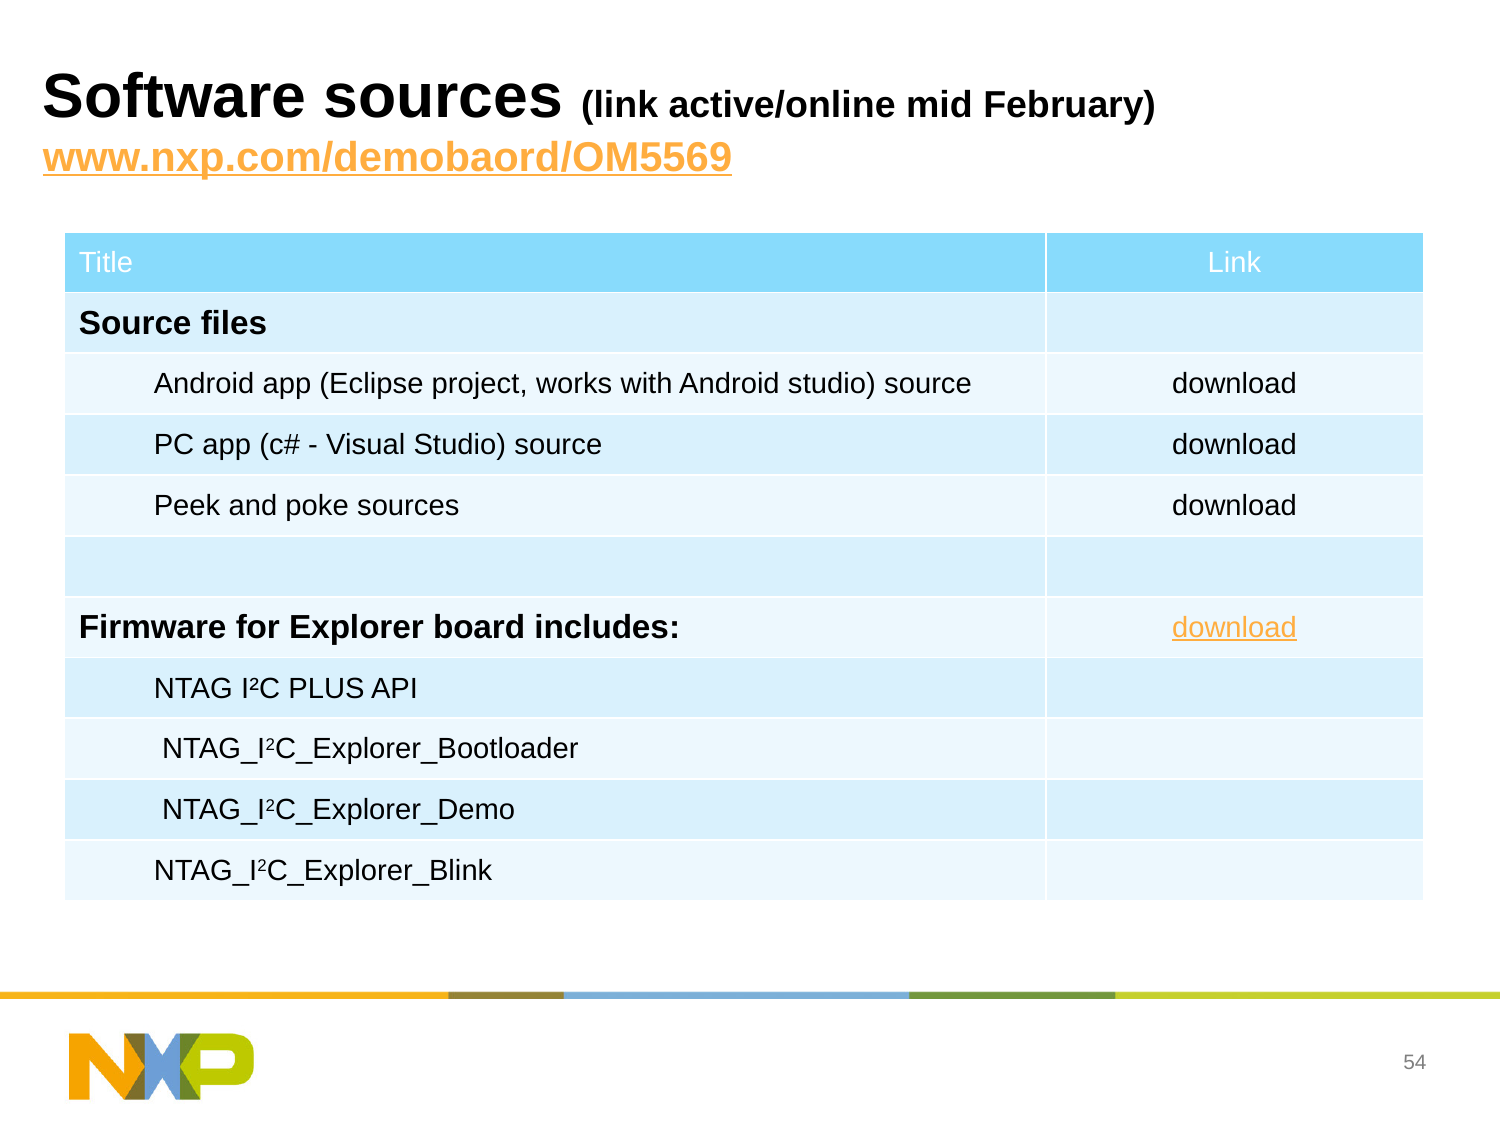

# Software sources (link active/online mid February) www.nxp.com/demobaord/OM5569
| Title | Link |
| --- | --- |
| Source files |  |
| Android app (Eclipse project, works with Android studio) source | download |
| PC app (c# - Visual Studio) source | download |
| Peek and poke sources | download |
|  |  |
| Firmware for Explorer board includes: | download |
| NTAG I²C PLUS API |  |
| NTAG\_I2C\_Explorer\_Bootloader |  |
| NTAG\_I2C\_Explorer\_Demo |  |
| NTAG\_I2C\_Explorer\_Blink |  |